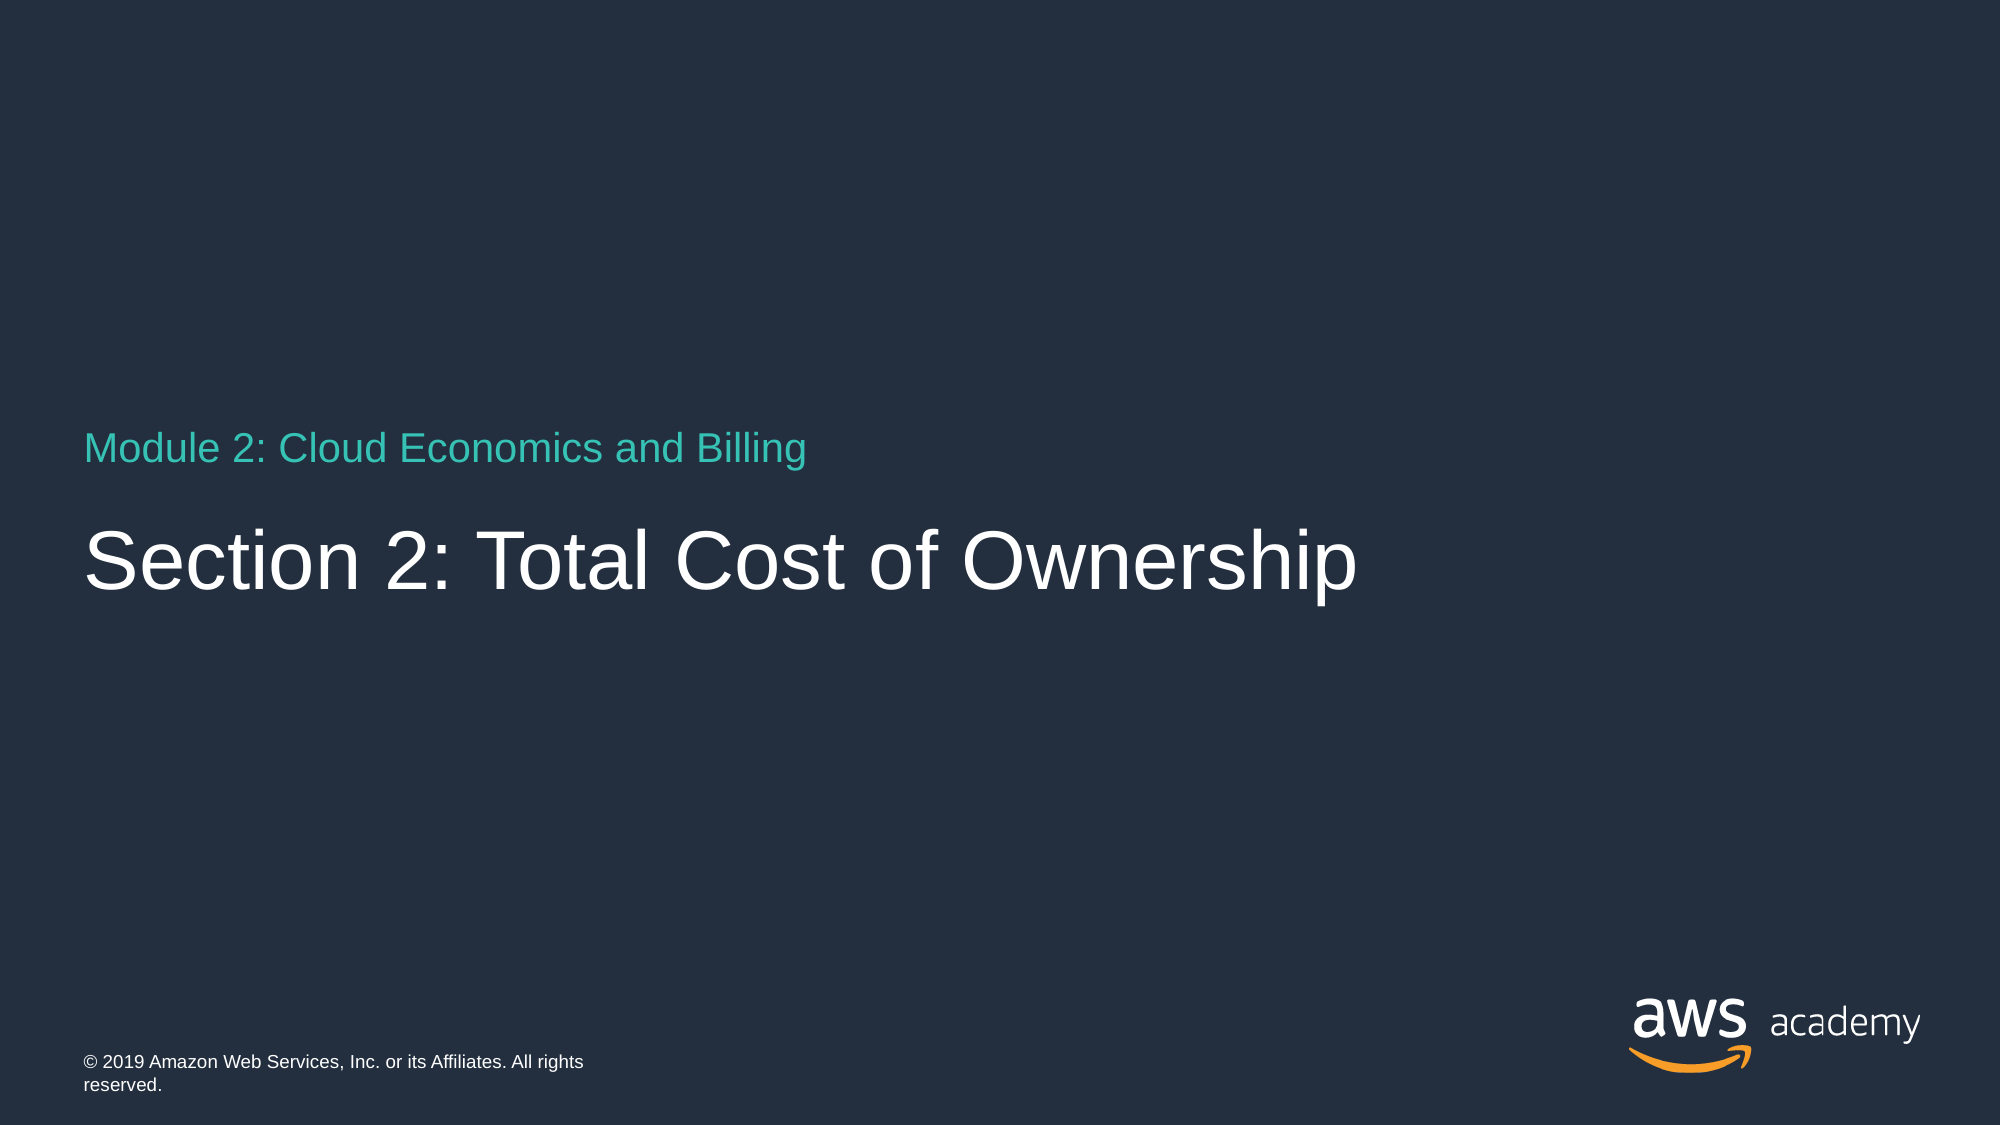

Module 2: Cloud Economics and Billing
# Section 2: Total Cost of Ownership
© 2019 Amazon Web Services, Inc. or its Affiliates. All rights reserved.